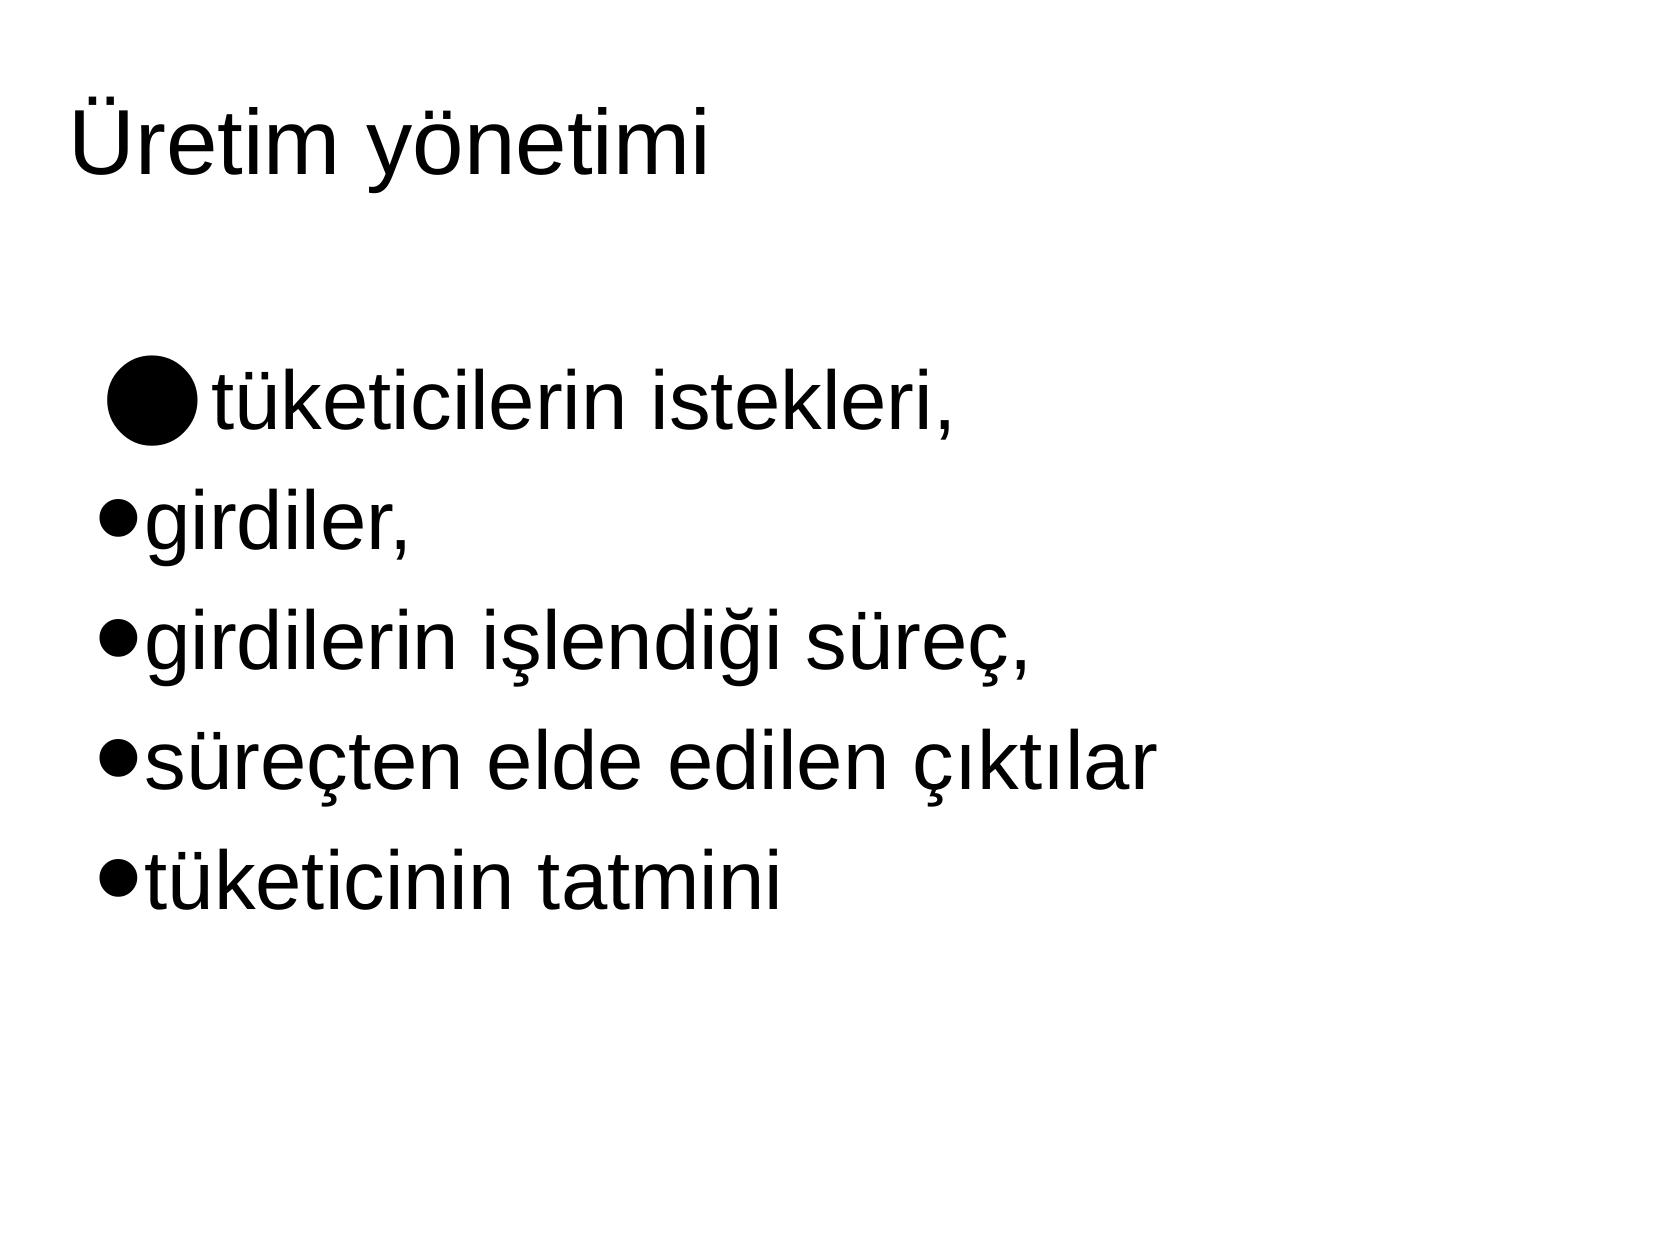

# Üretim yönetimi

tüketicilerin istekleri,
girdiler,
girdilerin işlendiği süreç,
süreçten elde edilen çıktılar
tüketicinin tatmini